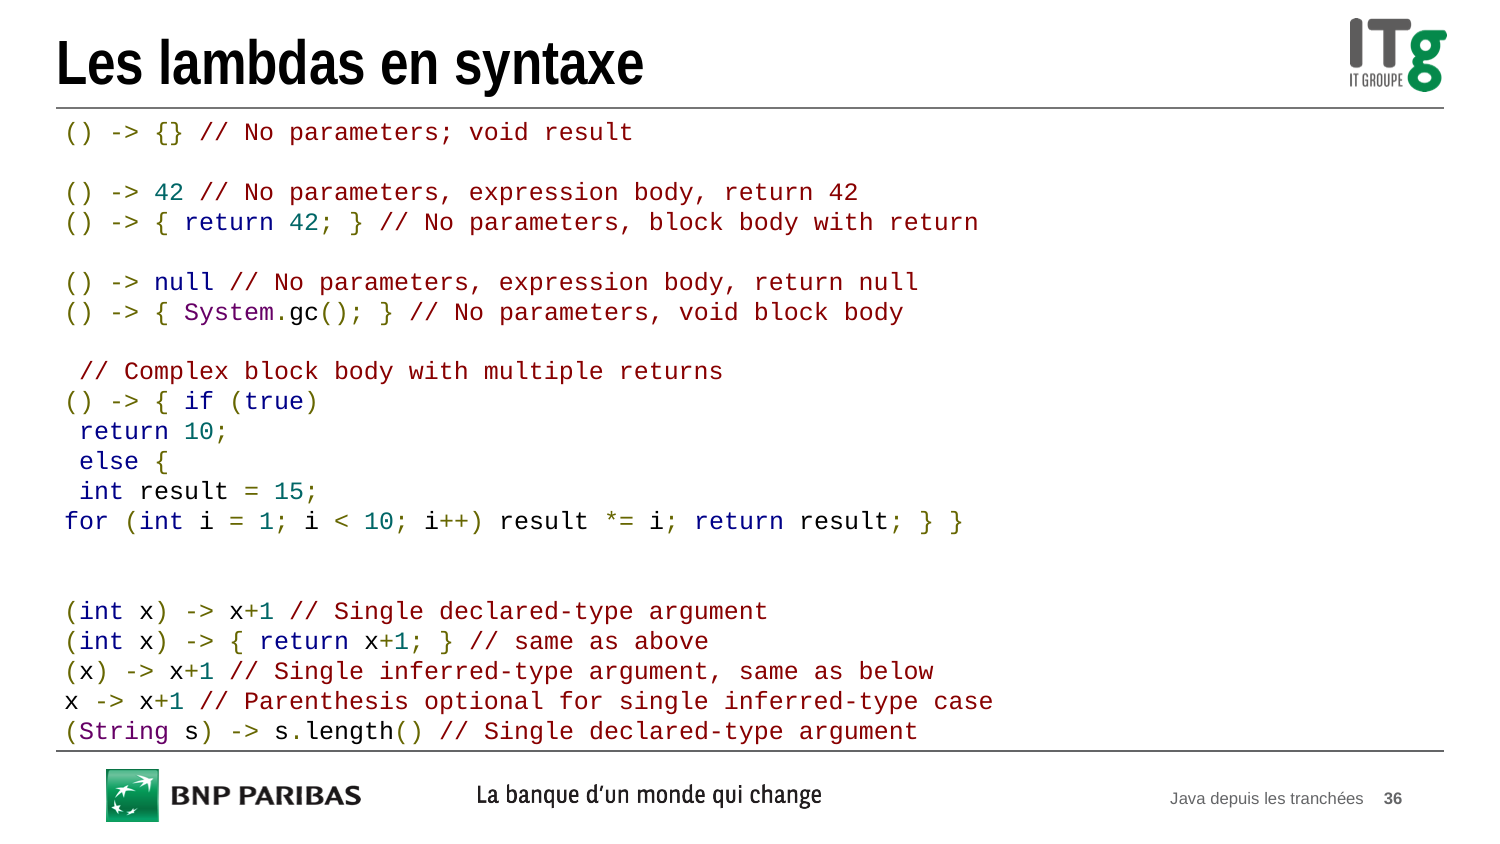

# Les lambdas en syntaxe
() -> {} // No parameters; void result

() -> 42 // No parameters, expression body, return 42
() -> { return 42; } // No parameters, block body with return

() -> null // No parameters, expression body, return null
() -> { System.gc(); } // No parameters, void block body

 // Complex block body with multiple returns
() -> { if (true)
 return 10;
 else {
 int result = 15;
for (int i = 1; i < 10; i++) result *= i; return result; } }

(int x) -> x+1 // Single declared-type argument
(int x) -> { return x+1; } // same as above
(x) -> x+1 // Single inferred-type argument, same as below
x -> x+1 // Parenthesis optional for single inferred-type case
(String s) -> s.length() // Single declared-type argument
Java depuis les tranchées
36